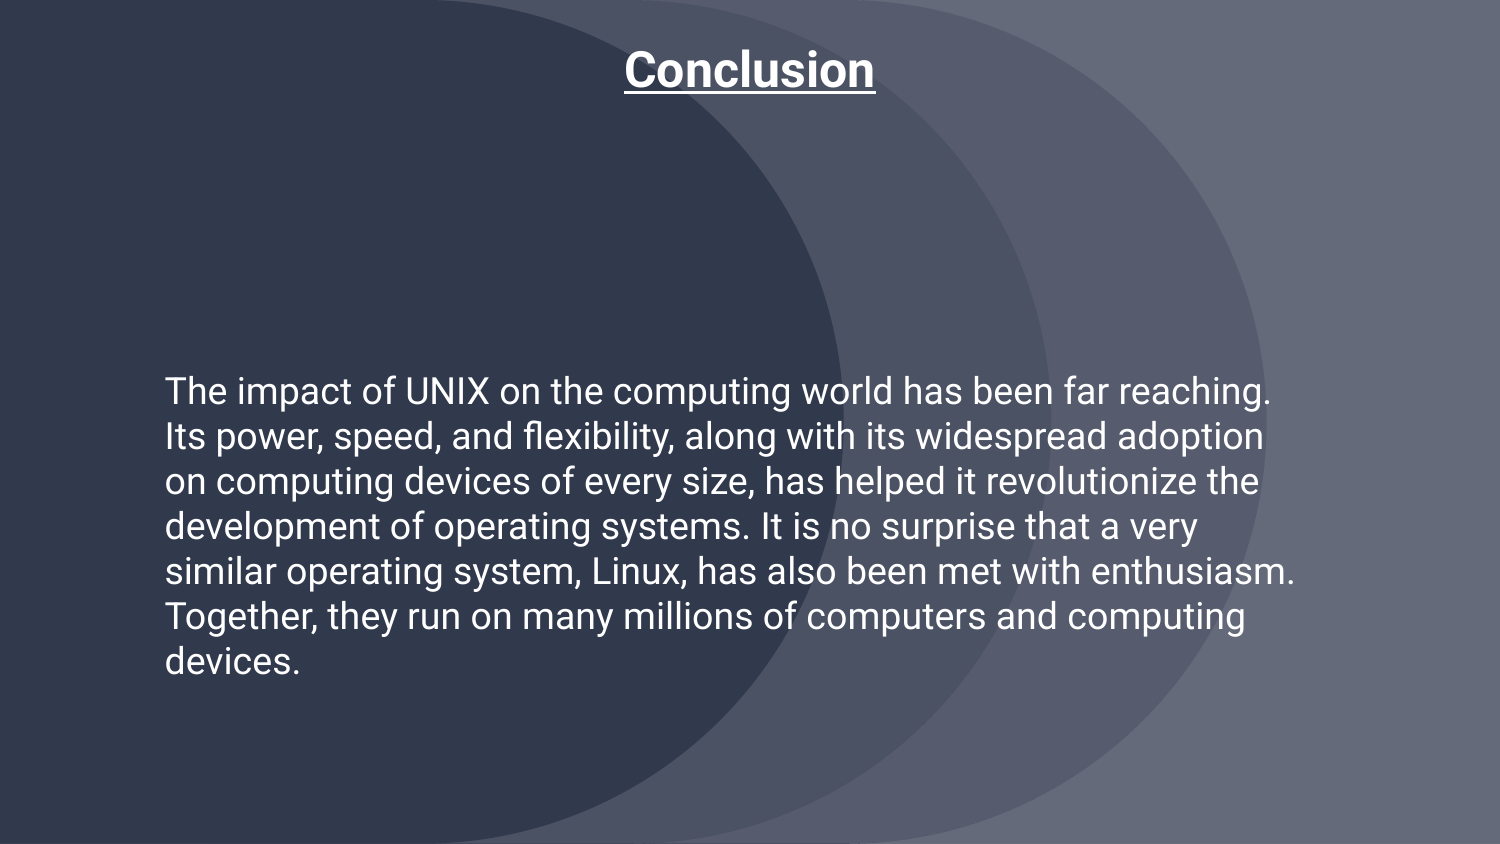

Conclusion
The impact of UNIX on the computing world has been far reaching. Its power, speed, and flexibility, along with its widespread adoption on computing devices of every size, has helped it revolutionize the development of operating systems. It is no surprise that a very similar operating system, Linux, has also been met with enthusiasm. Together, they run on many millions of computers and computing devices.